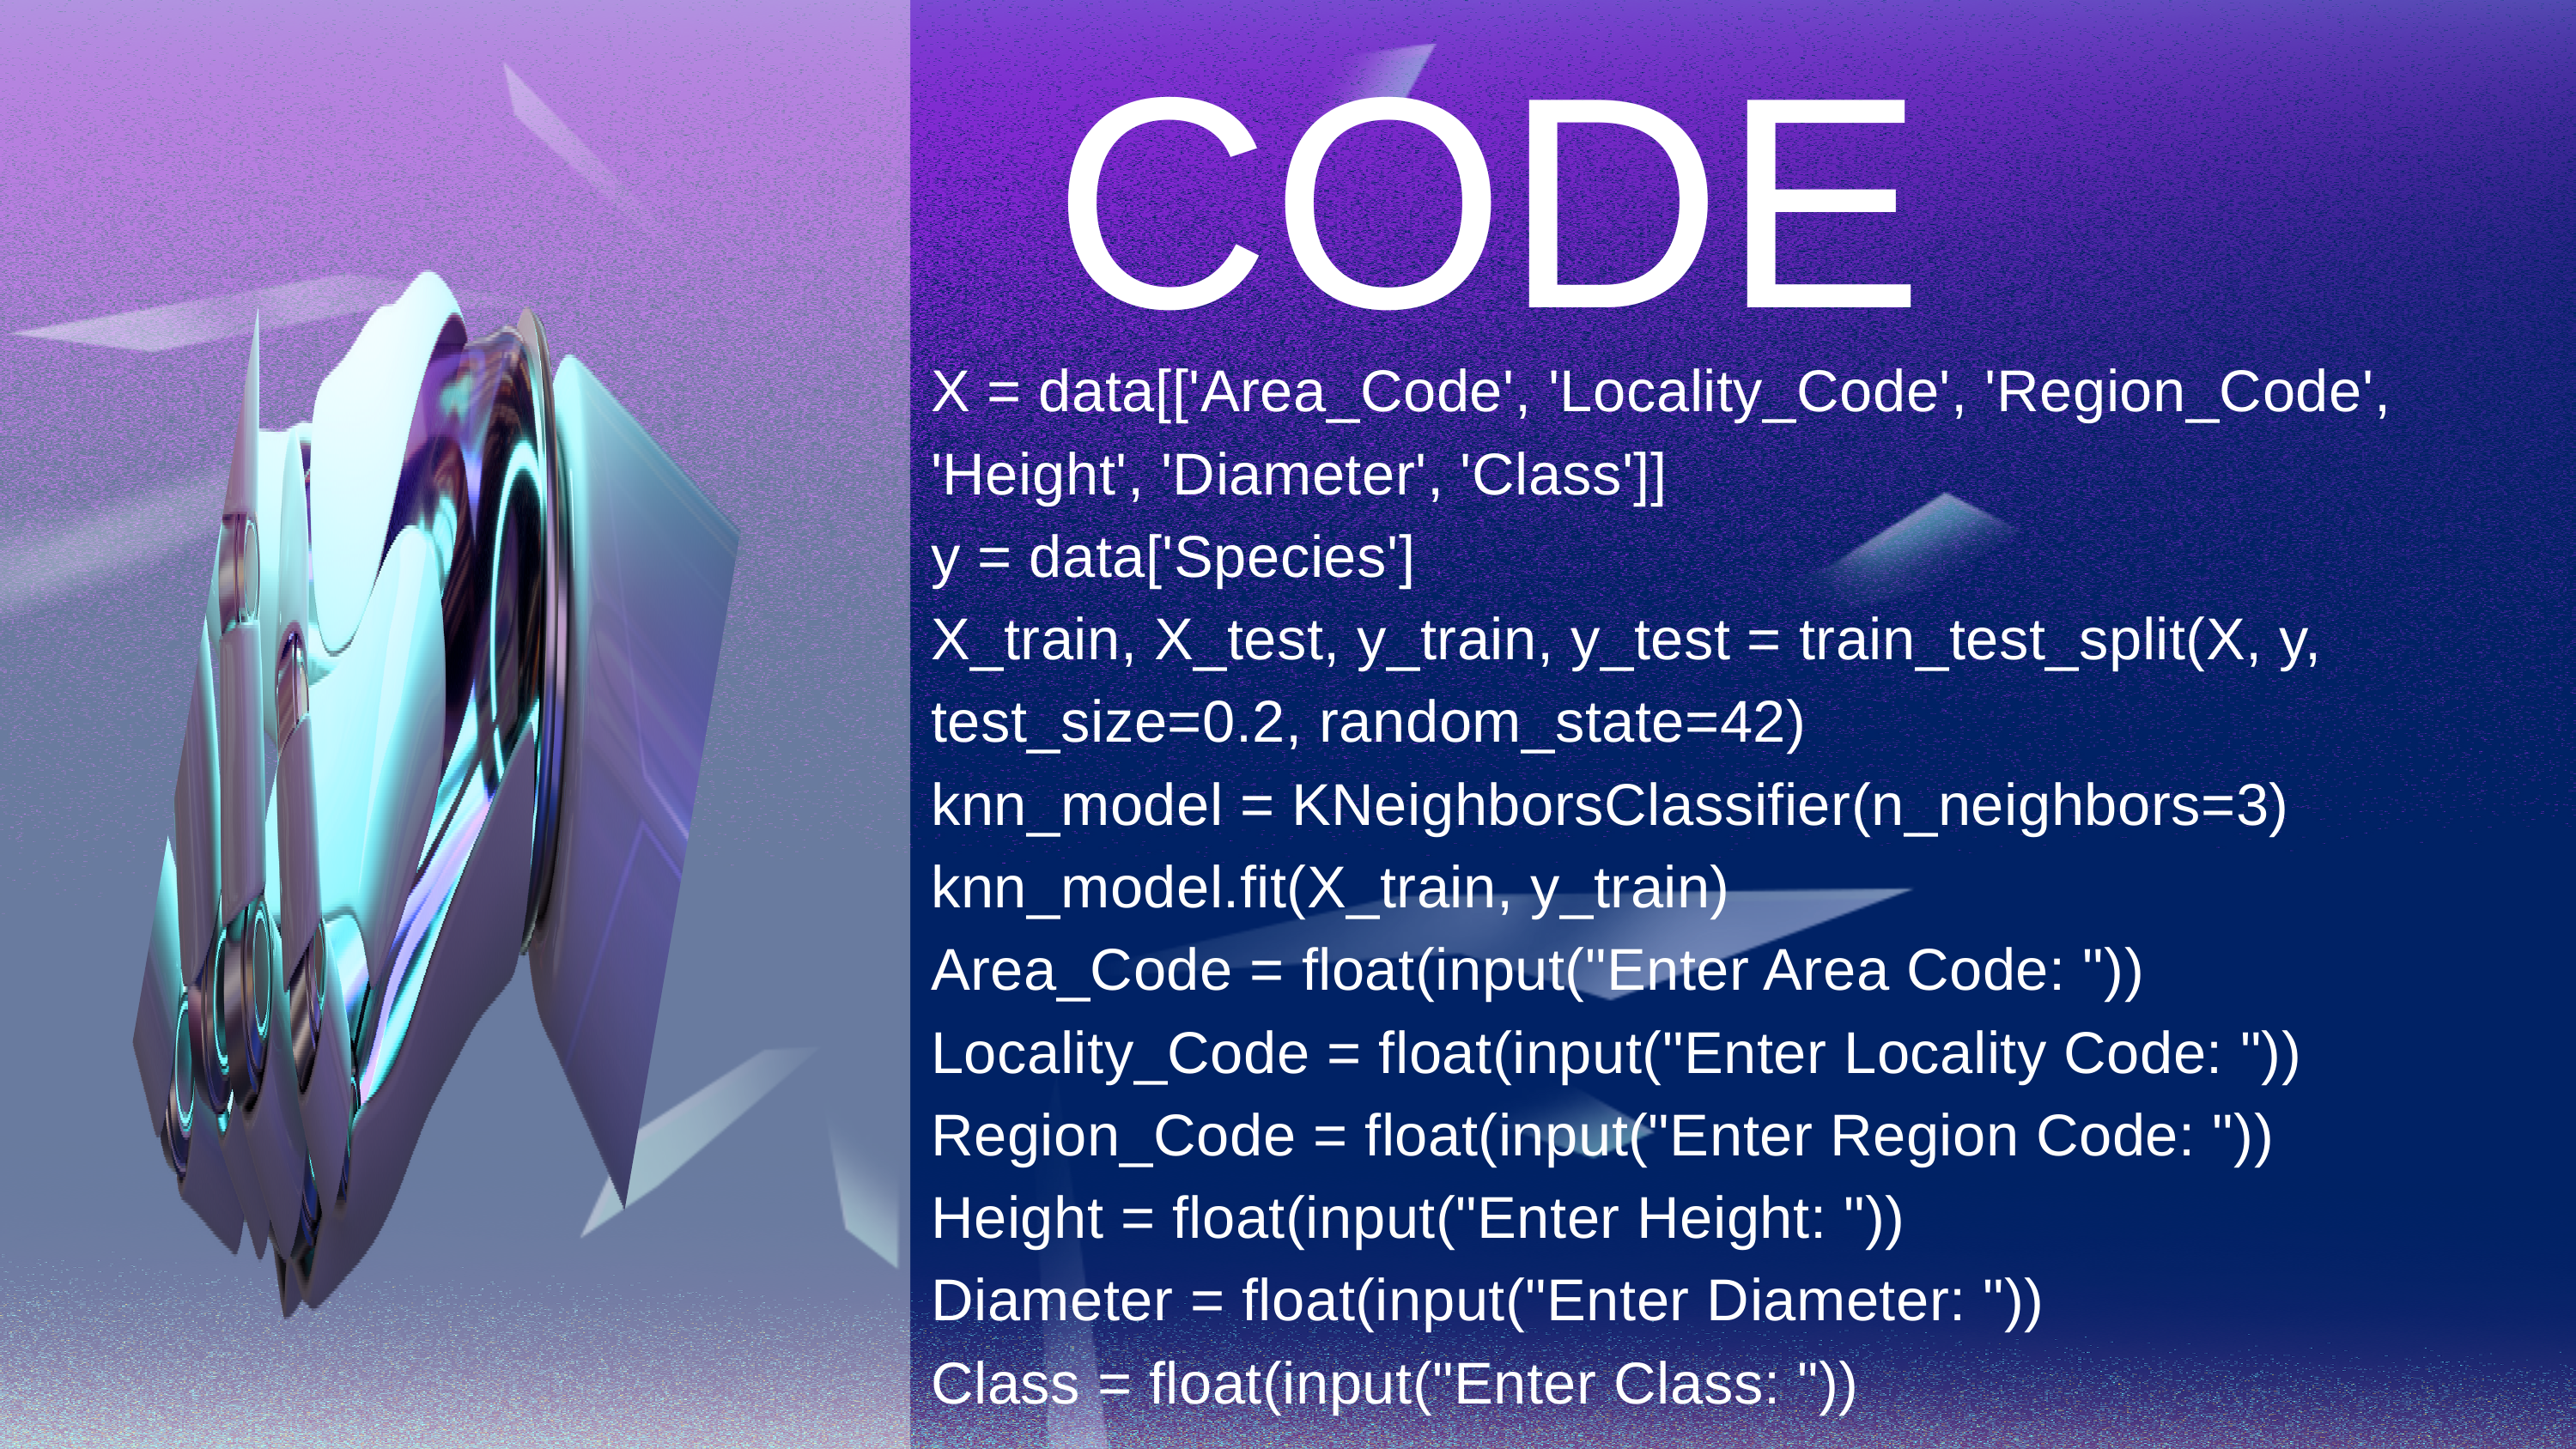

CODE

X = data[['Area_Code', 'Locality_Code', 'Region_Code', 'Height', 'Diameter', 'Class']]
y = data['Species']
X_train, X_test, y_train, y_test = train_test_split(X, y, test_size=0.2, random_state=42)
knn_model = KNeighborsClassifier(n_neighbors=3)
knn_model.fit(X_train, y_train)
Area_Code = float(input("Enter Area Code: "))
Locality_Code = float(input("Enter Locality Code: "))
Region_Code = float(input("Enter Region Code: "))
Height = float(input("Enter Height: "))
Diameter = float(input("Enter Diameter: "))
Class = float(input("Enter Class: "))